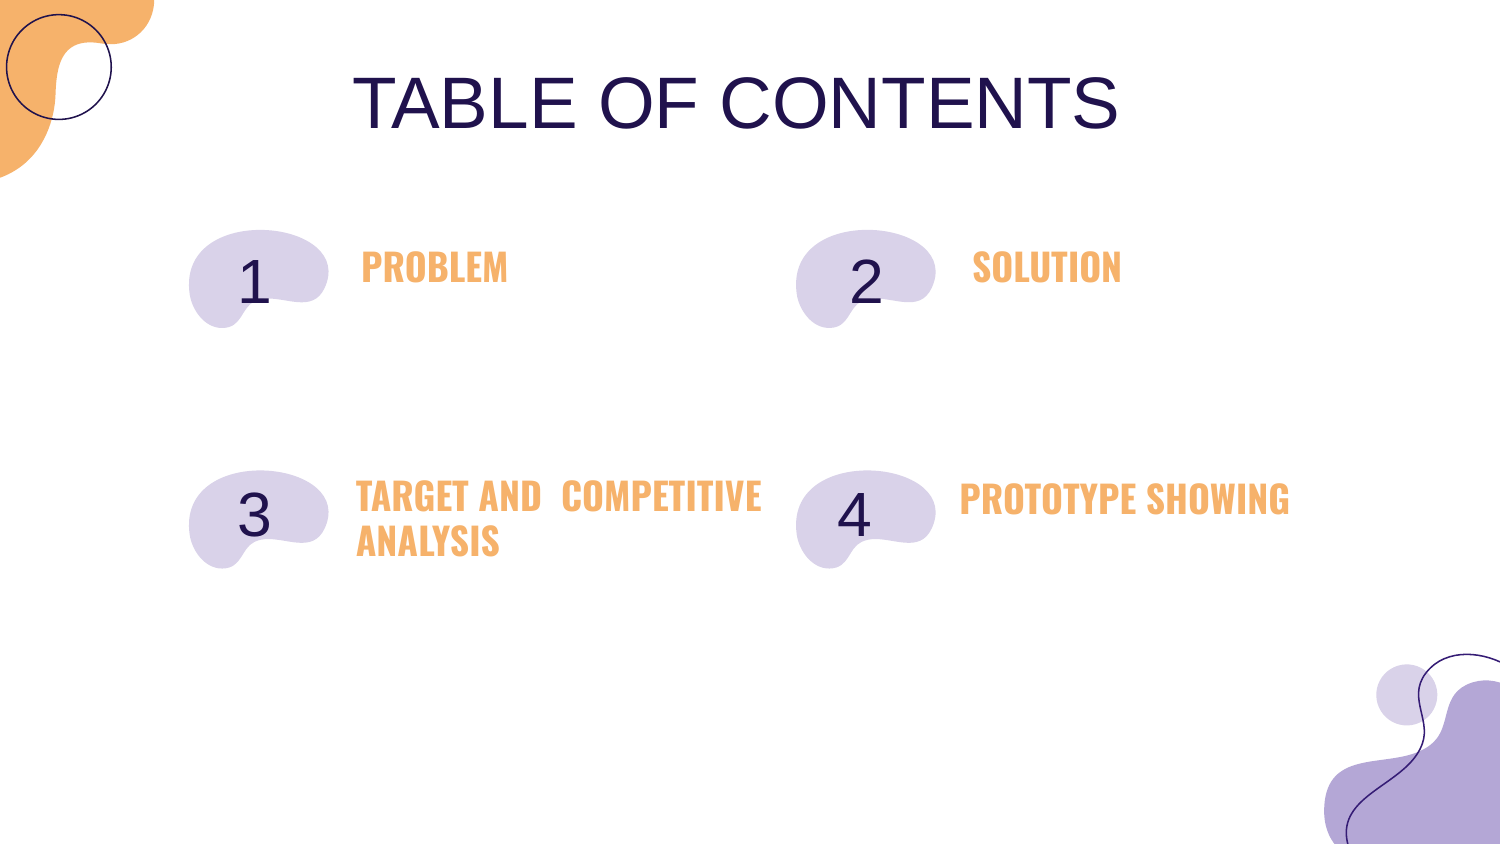

# TABLE OF CONTENTS
1

PROBLEM
SOLUTION

2
TARGET AND  COMPETITIVE ANALYSIS
PROTOTYPE SHOWING

3
4